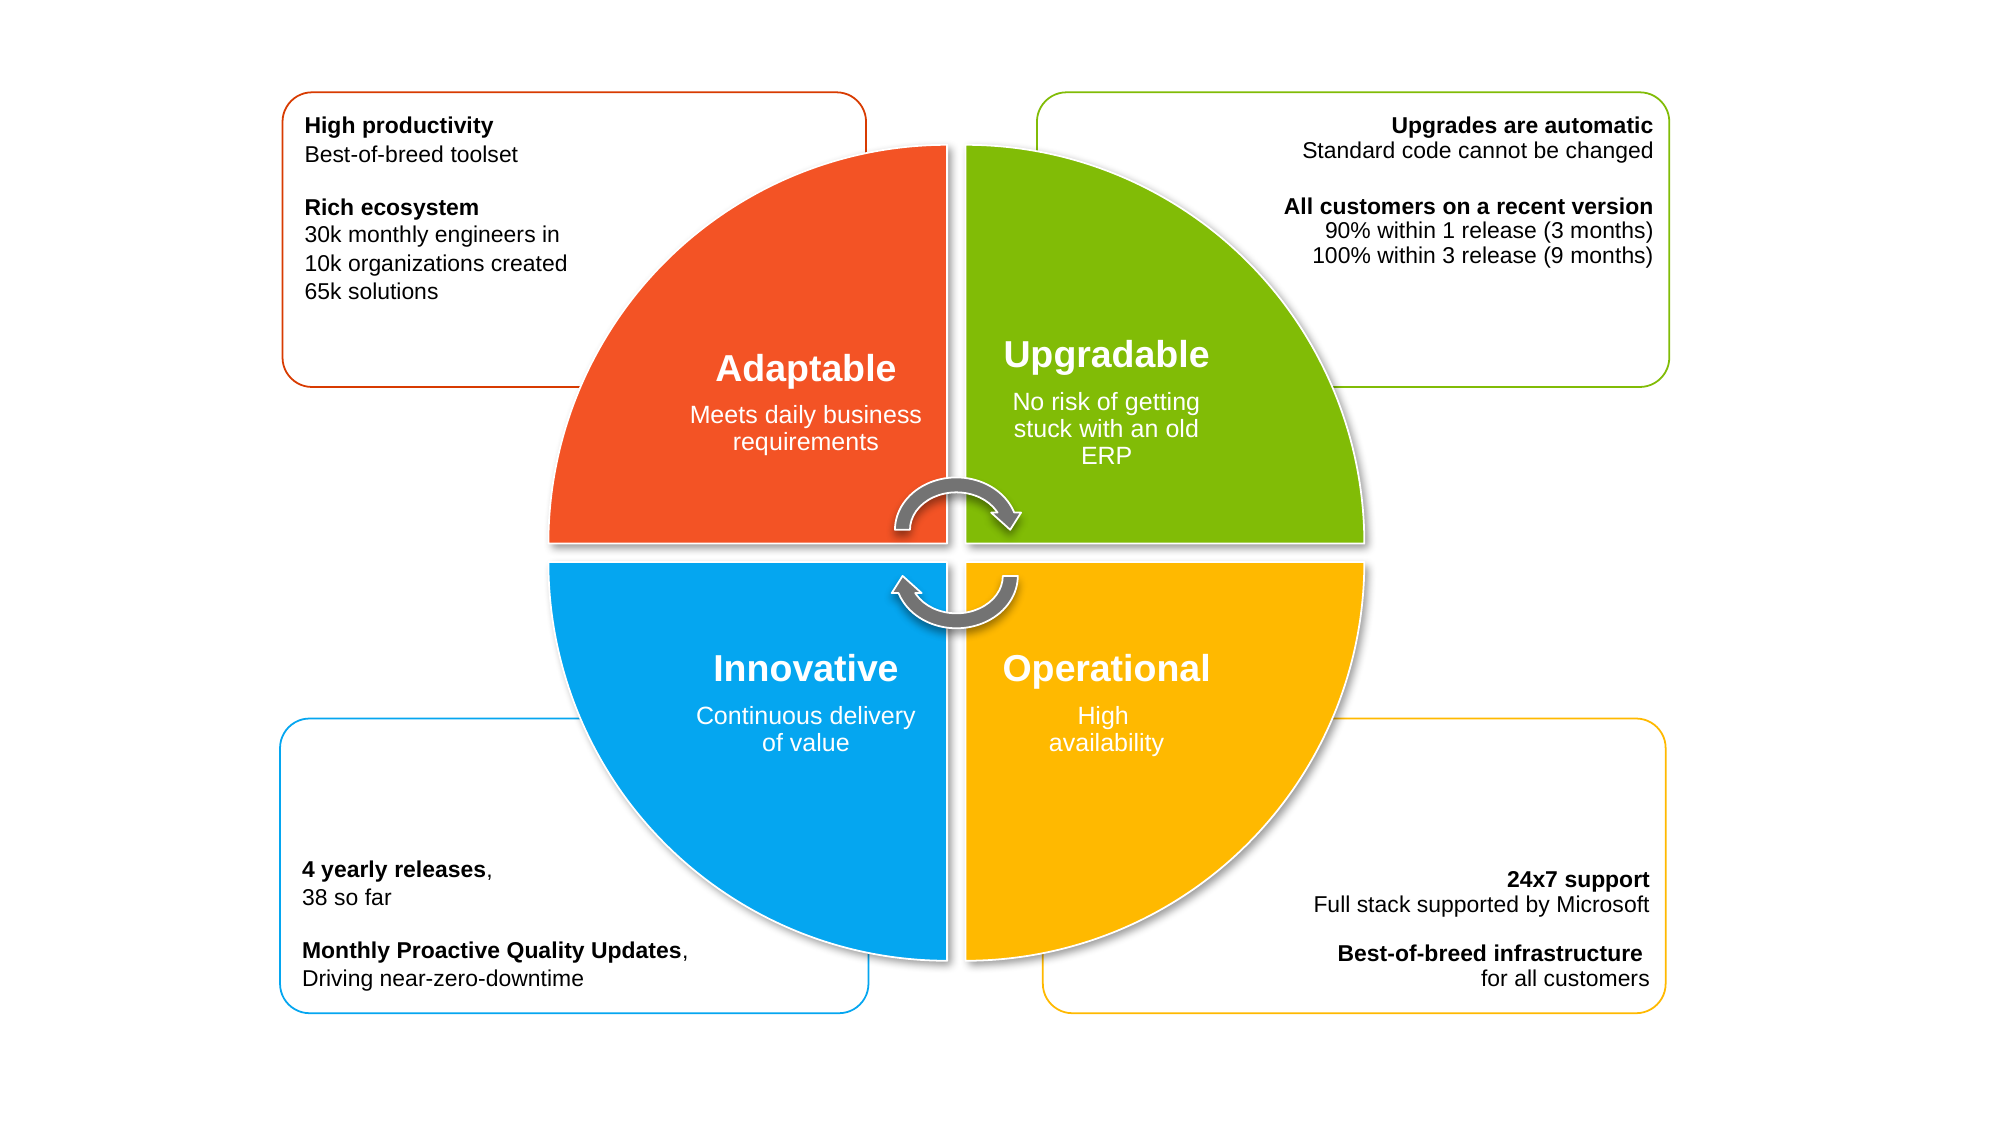

24x7 support
 Full stack supported by Microsoft
 Best-of-breed infrastructure
for all customers
4 yearly releases,
38 so far
Monthly Proactive Quality Updates,
Driving near-zero-downtime
Upgrades are automatic
  Standard code cannot be changed
 All customers on a recent version
  90% within 1 release (3 months)
  100% within 3 release (9 months)
High productivity
Best-of-breed toolset
Rich ecosystem
30k monthly engineers in
10k organizations created
65k solutions
Adaptable
Meets daily business requirements
Upgradable
No risk of getting stuck with an old ERP
Operational
High
availability
Innovative
Continuous delivery of value